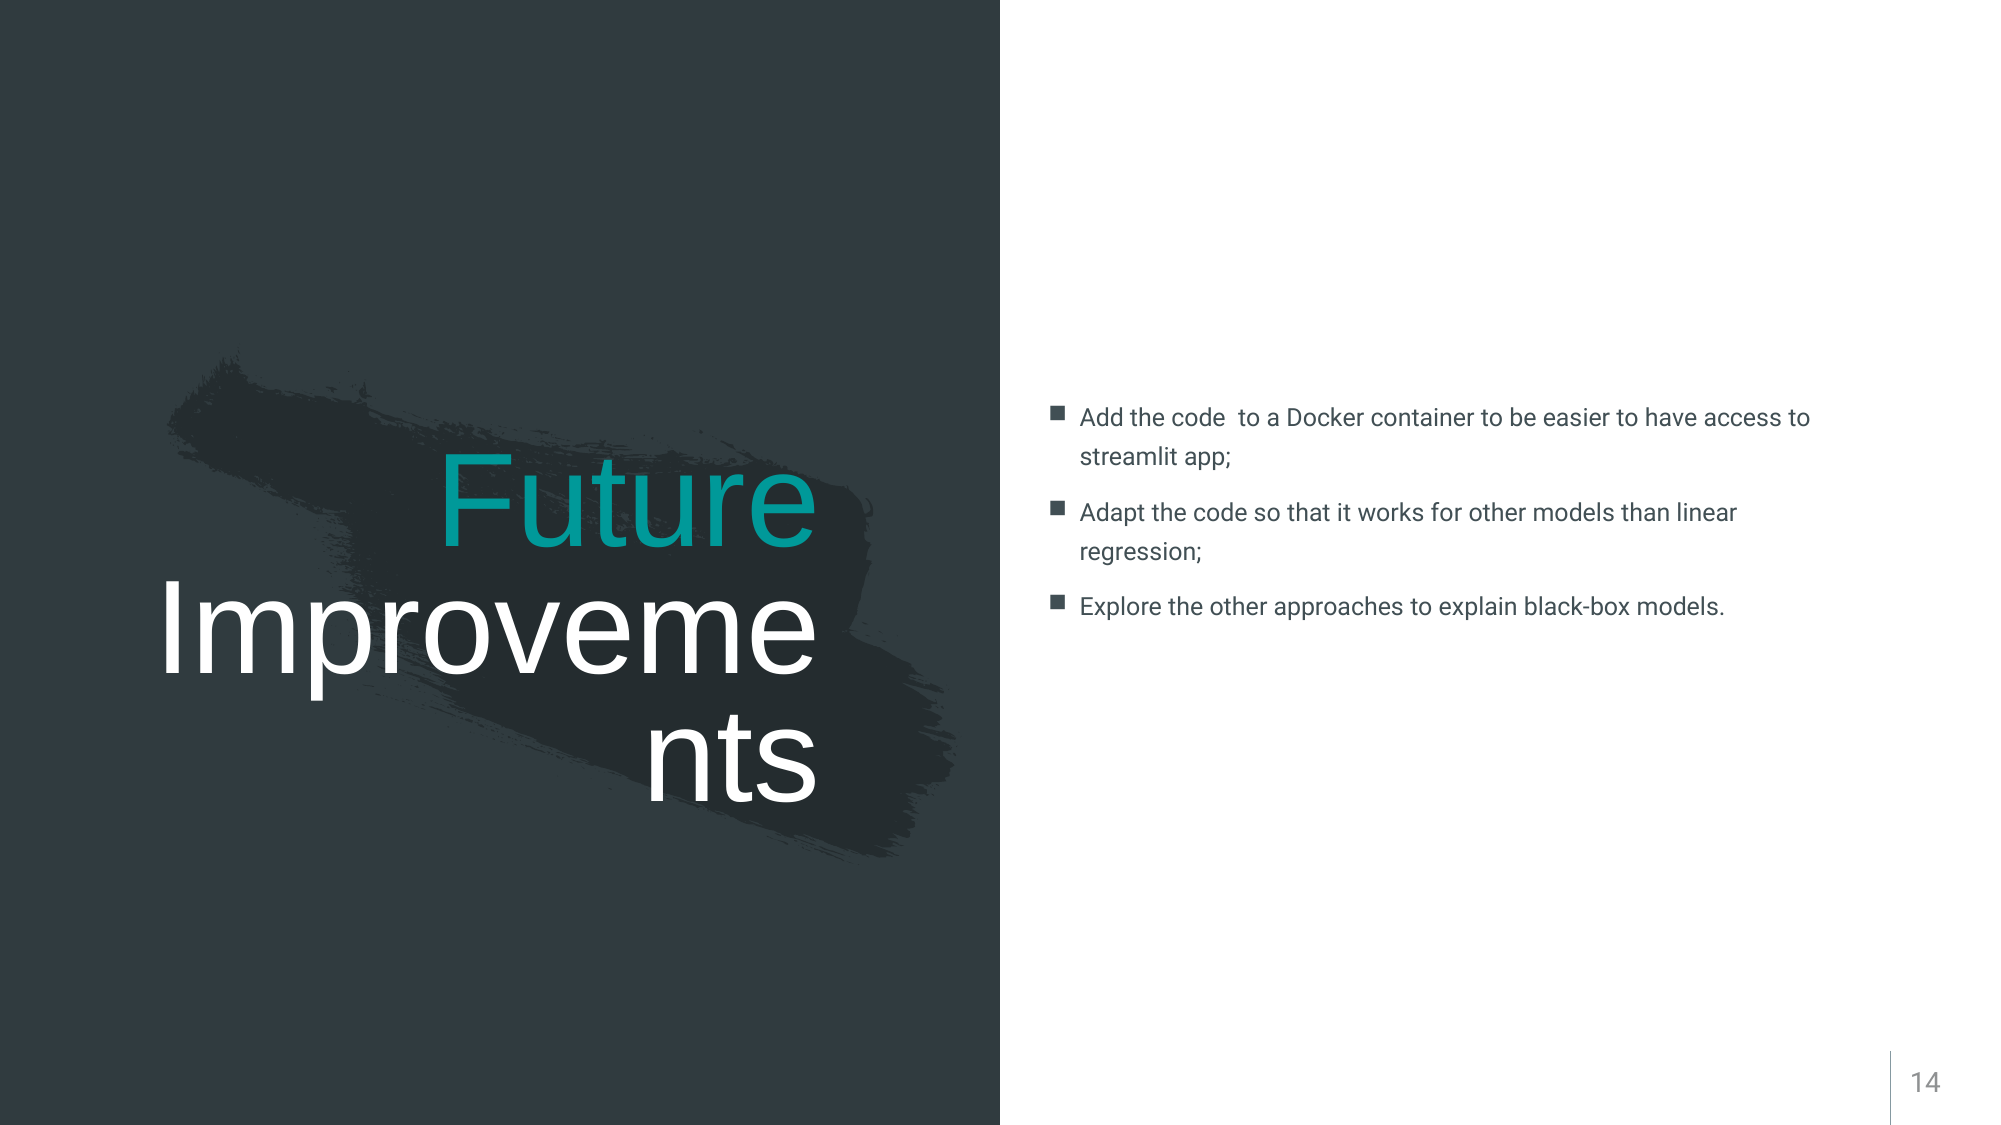

Add the code  to a Docker container to be easier to have access to streamlit app;
Adapt the code so that it works for other models than linear regression;
Explore the other approaches to explain black-box models.

# Future Improvements
14